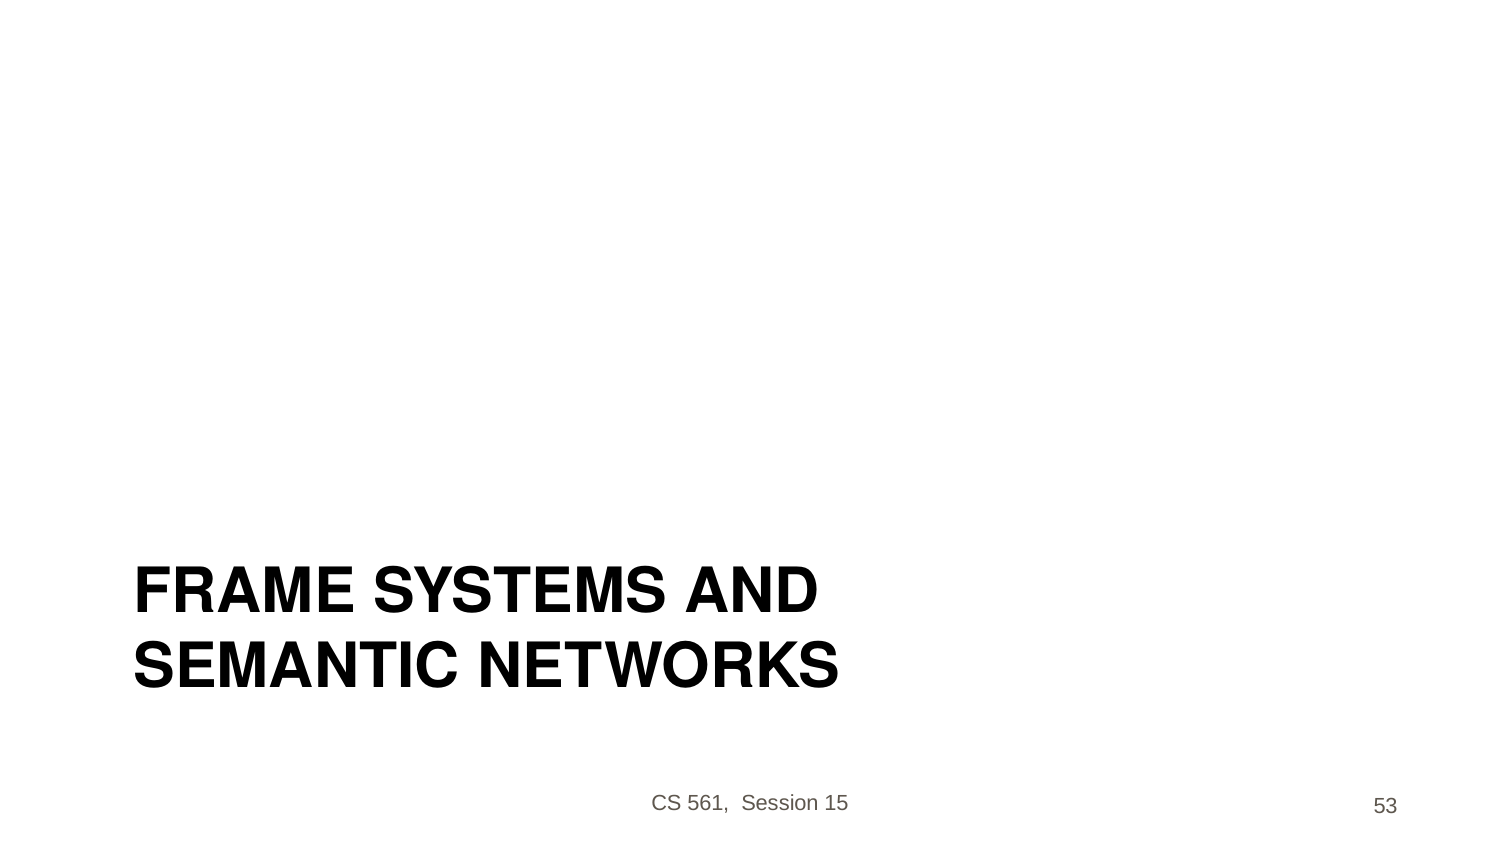

# FRAME SYSTEMS AND SEMANTIC NETWORKS
CS 561,  Session 15
53